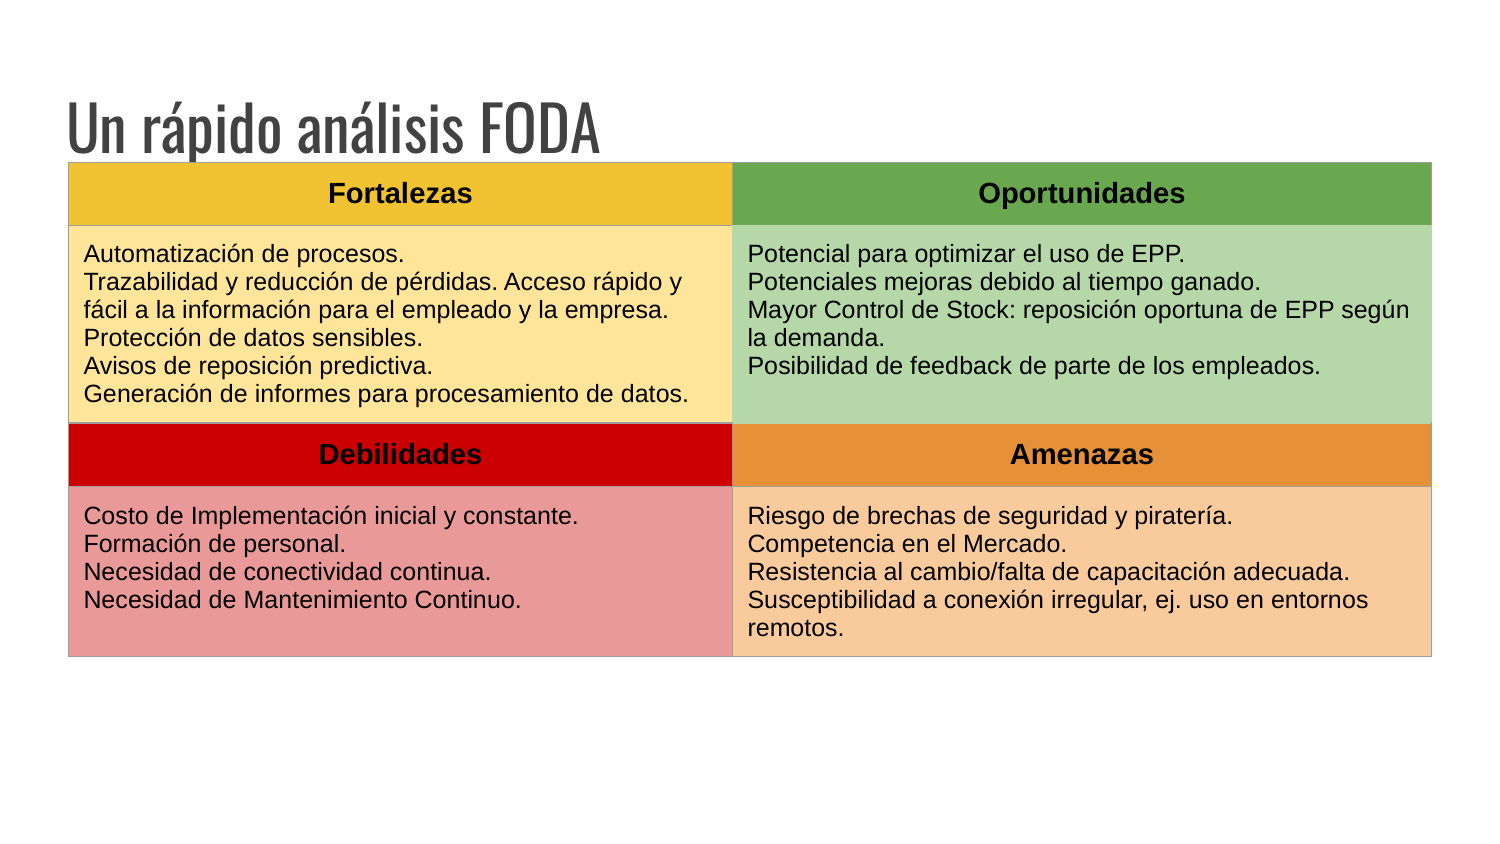

# Un rápido análisis FODA
| Fortalezas | Oportunidades |
| --- | --- |
| Automatización de procesos. Trazabilidad y reducción de pérdidas. Acceso rápido y fácil a la información para el empleado y la empresa. Protección de datos sensibles. Avisos de reposición predictiva. Generación de informes para procesamiento de datos. | Potencial para optimizar el uso de EPP. Potenciales mejoras debido al tiempo ganado. Mayor Control de Stock: reposición oportuna de EPP según la demanda. Posibilidad de feedback de parte de los empleados. |
| Debilidades | Amenazas |
| Costo de Implementación inicial y constante. Formación de personal. Necesidad de conectividad continua. Necesidad de Mantenimiento Continuo. | Riesgo de brechas de seguridad y piratería. Competencia en el Mercado. Resistencia al cambio/falta de capacitación adecuada. Susceptibilidad a conexión irregular, ej. uso en entornos remotos. |